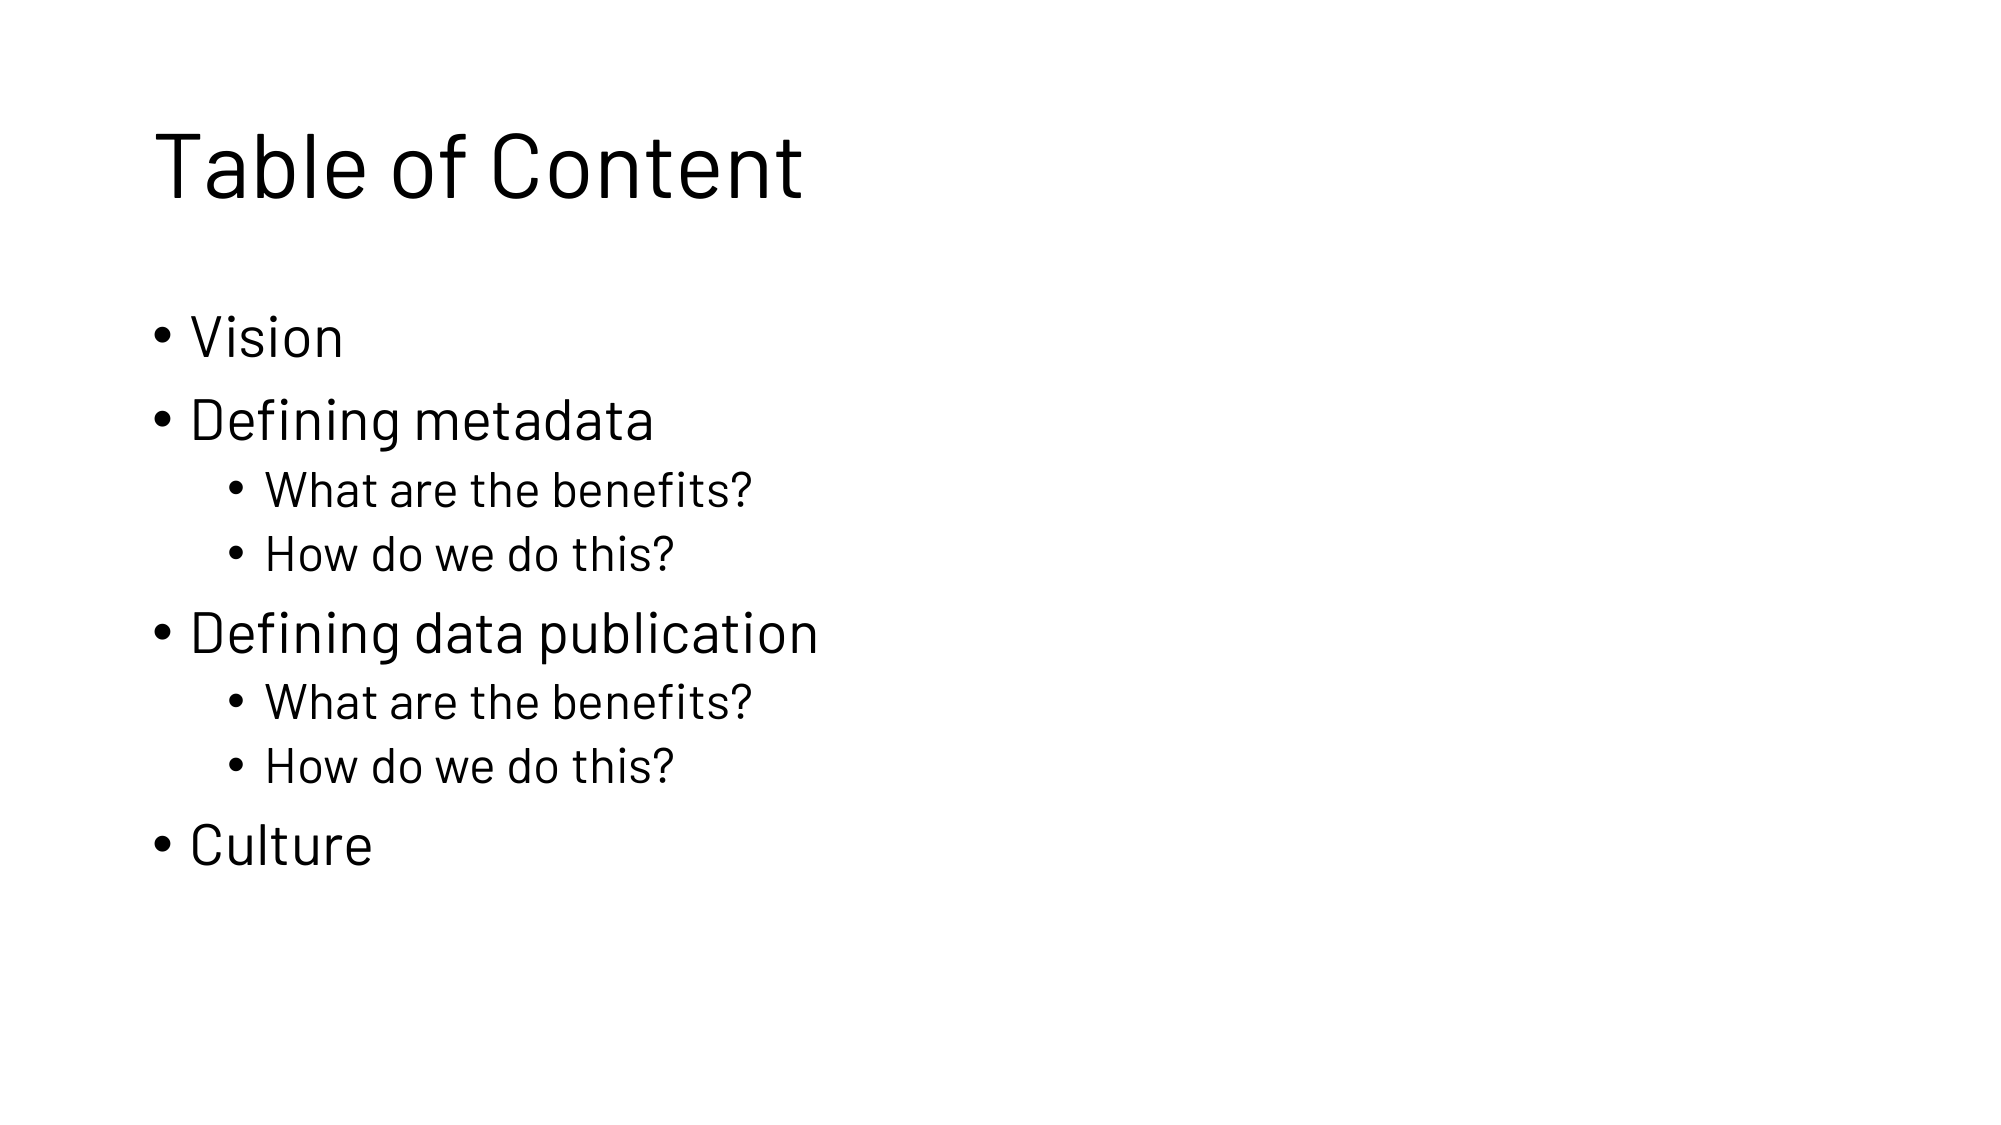

# Table of Content
Vision
Defining metadata
What are the benefits?
How do we do this?
Defining data publication
What are the benefits?
How do we do this?
Culture